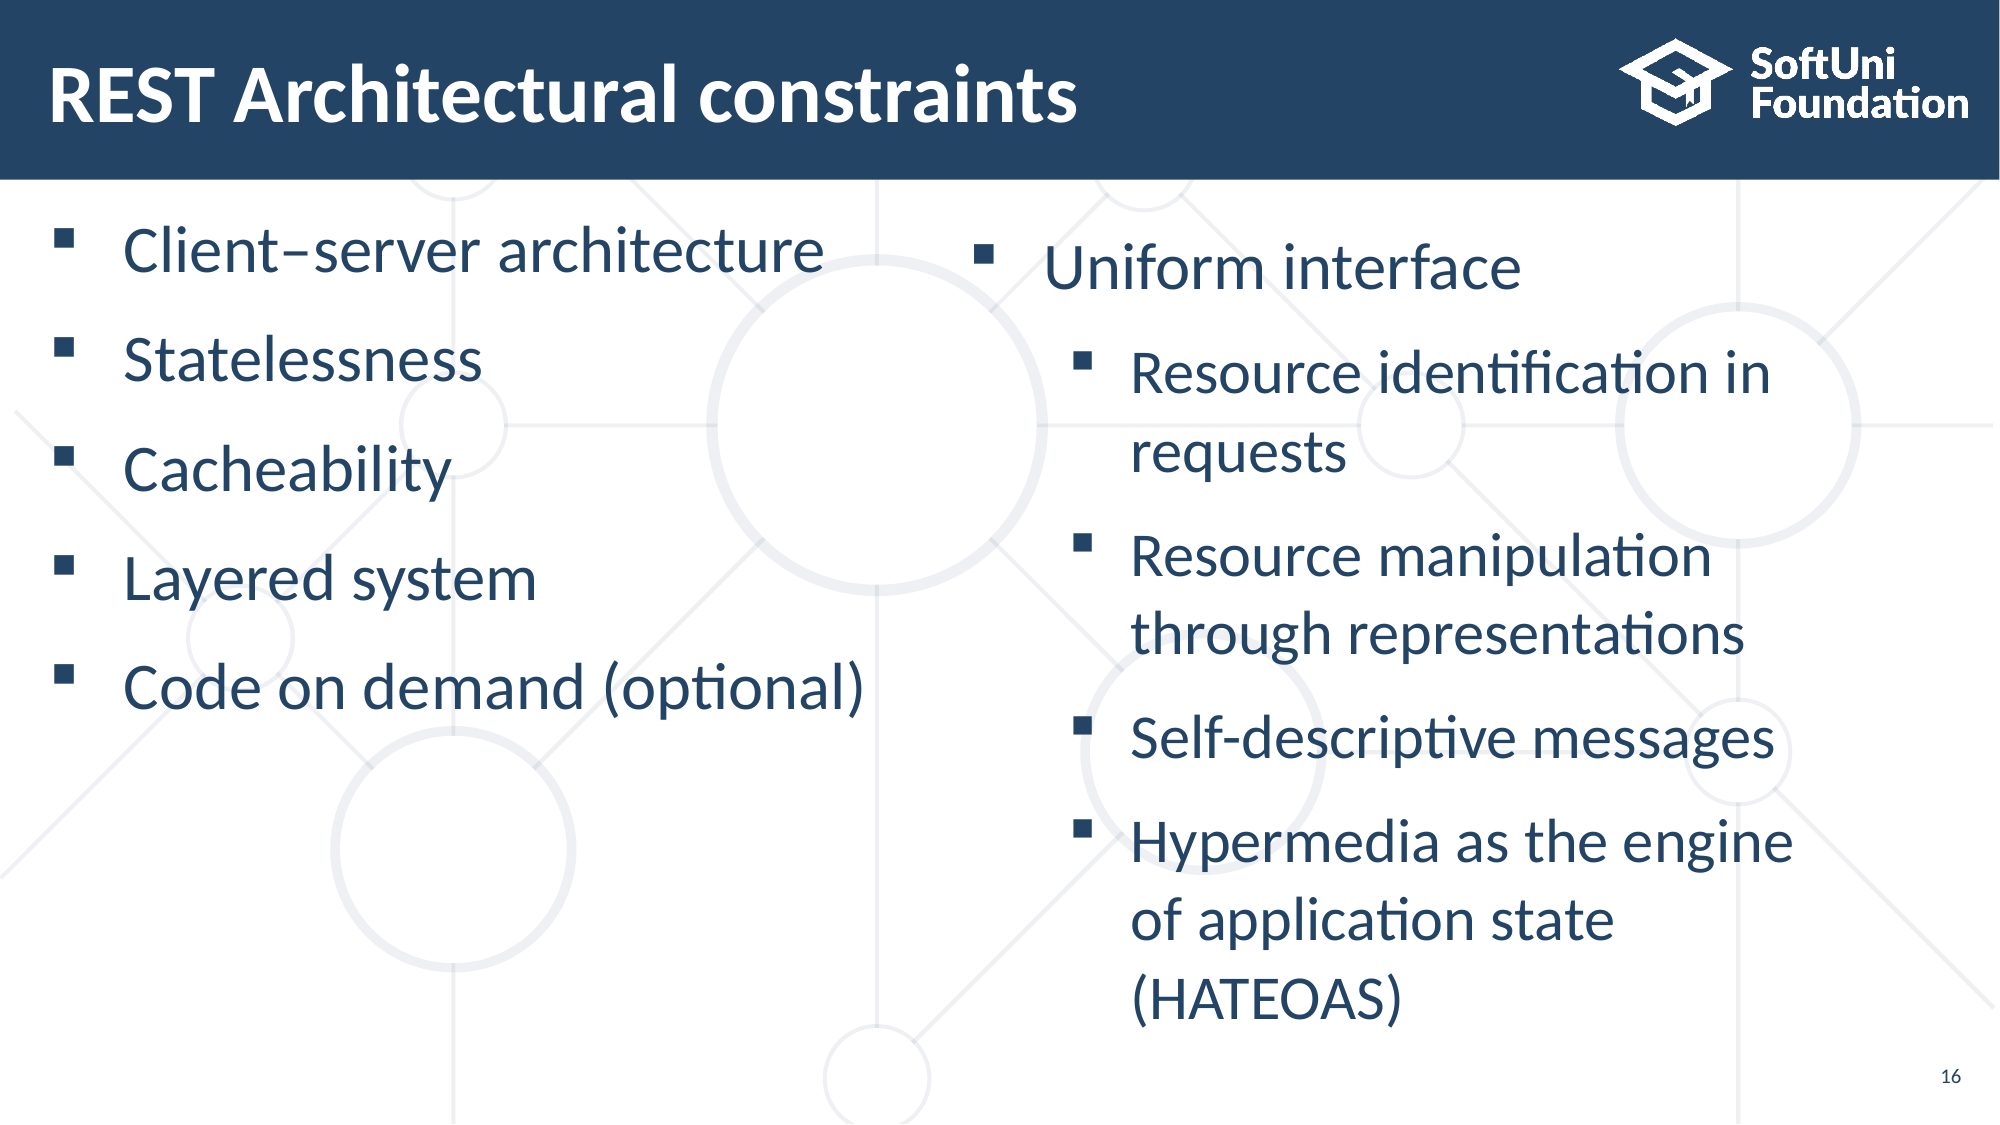

# REST Architectural constraints
Client–server architecture
Statelessness
Cacheability
Layered system
Code on demand (optional)
Uniform interface
Resource identification in
requests
Resource manipulation
through representations
Self-descriptive messages
Hypermedia as the engine
of application state
(HATEOAS)
16